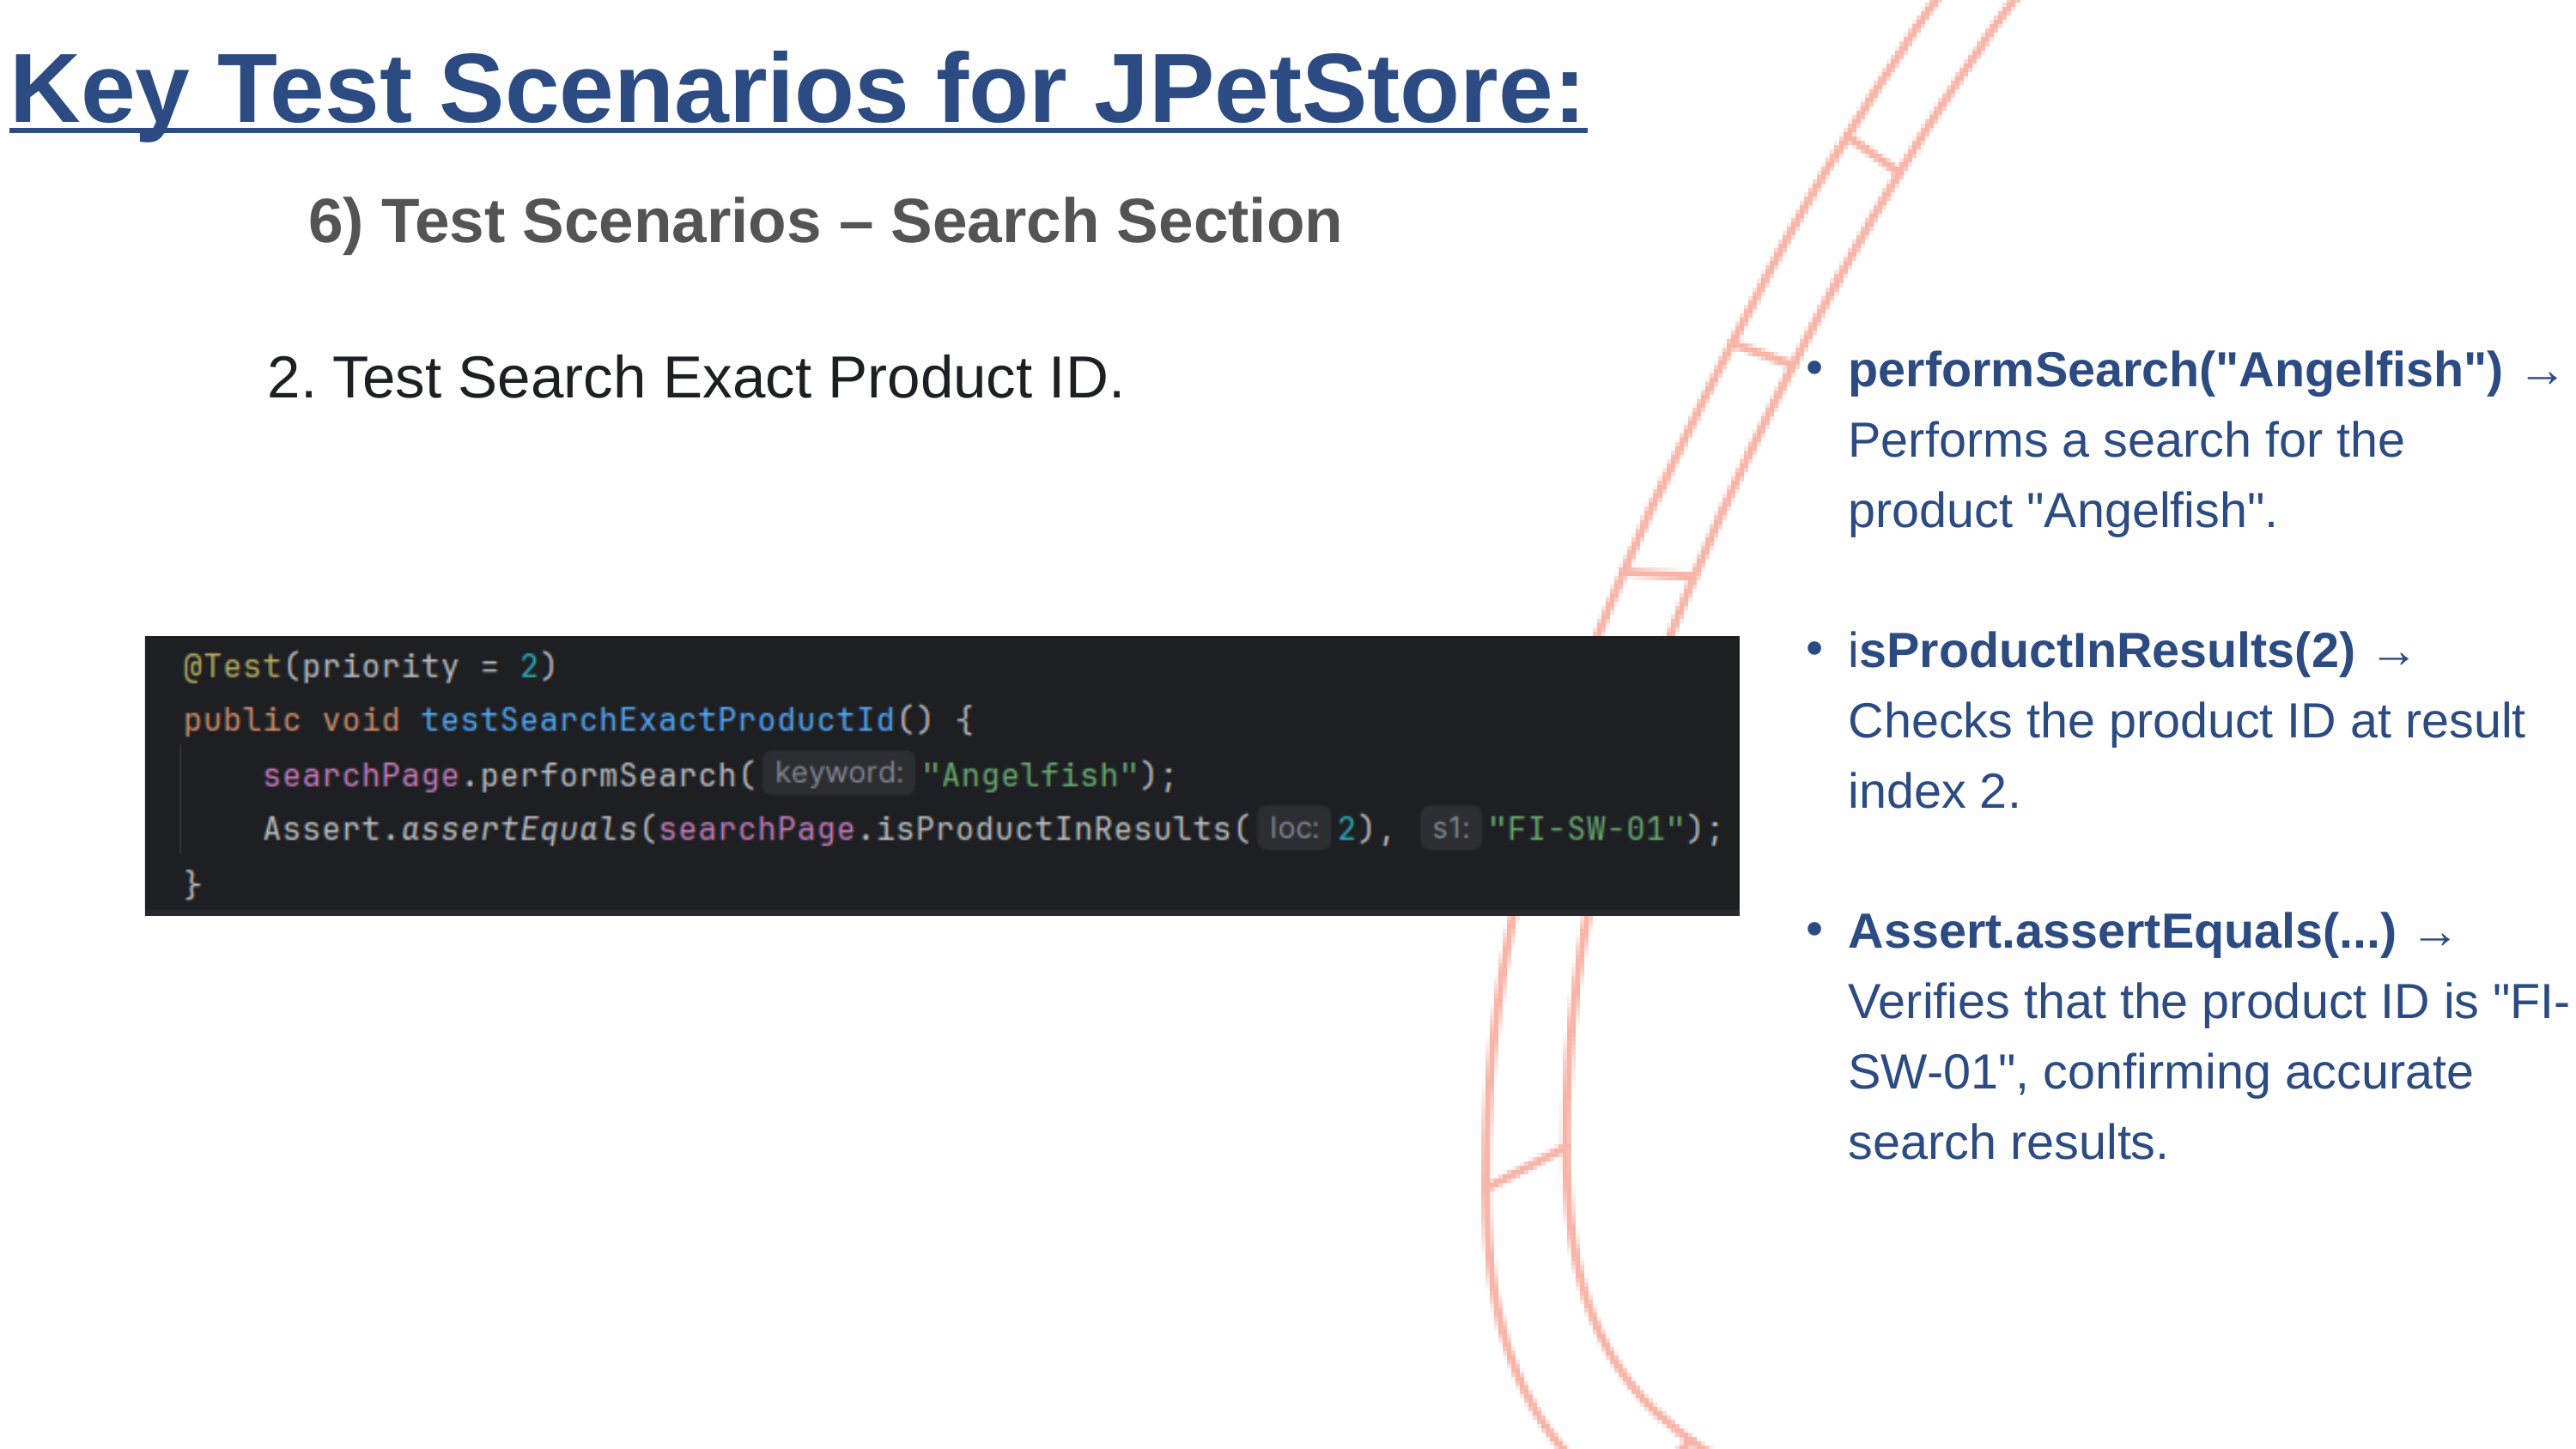

Key Test Scenarios for JPetStore:
6) Test Scenarios – Search Section
2. Test Search Exact Product ID.

performSearch("Angelfish") → Performs a search for the product "Angelfish".

isProductInResults(2) → Checks the product ID at result index 2.

Assert.assertEquals(...) → Verifies that the product ID is "FI-SW-01", confirming accurate search results.